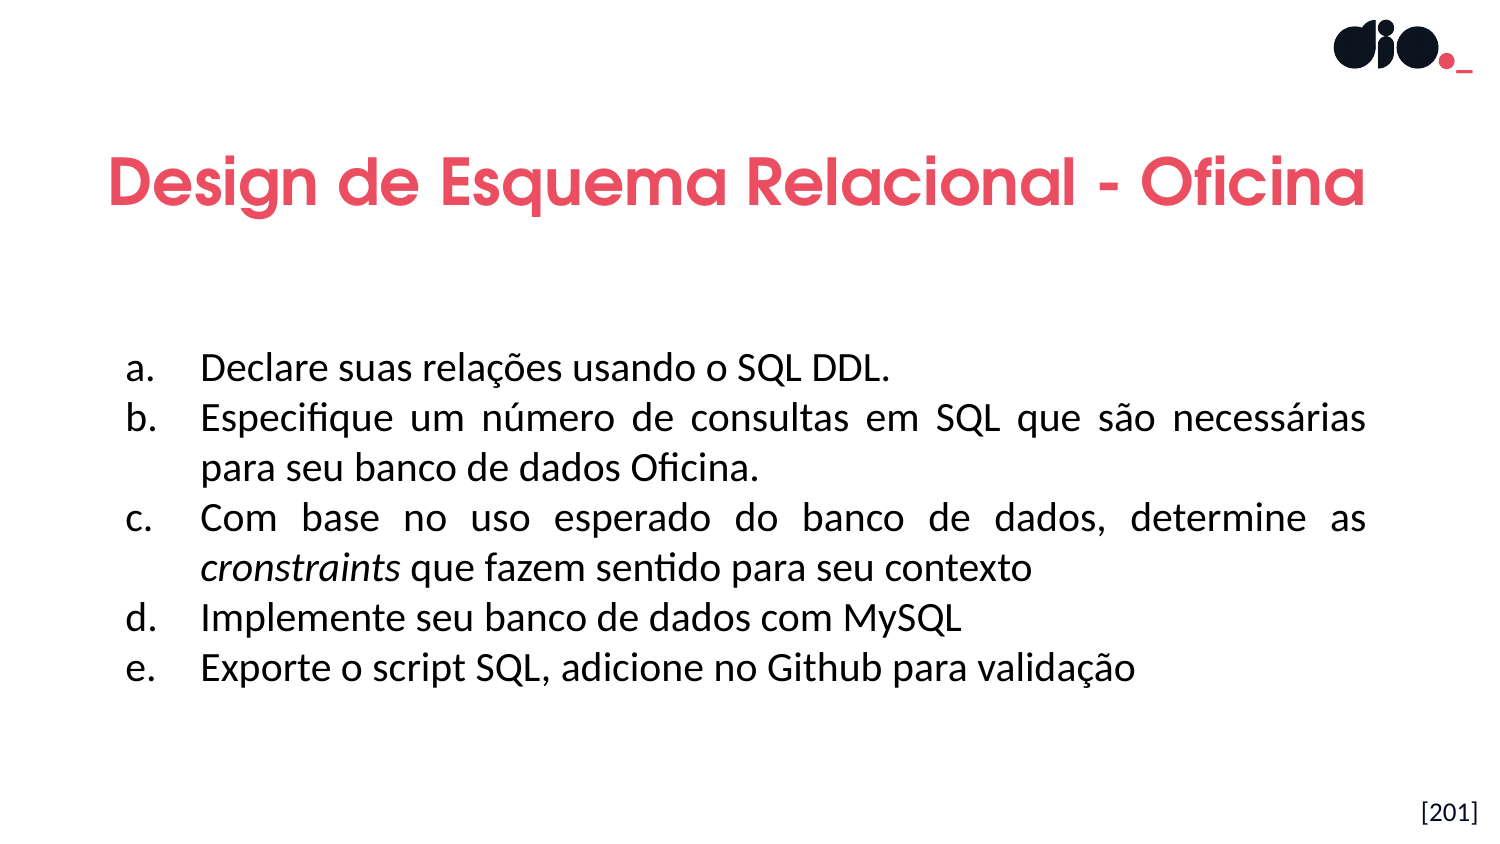

Design de Esquema Relacional - Oficina
Declare suas relações usando o SQL DDL.
Especifique um número de consultas em SQL que são necessárias para seu banco de dados Oficina.
Com base no uso esperado do banco de dados, determine as cronstraints que fazem sentido para seu contexto
Implemente seu banco de dados com MySQL
Exporte o script SQL, adicione no Github para validação
[201]